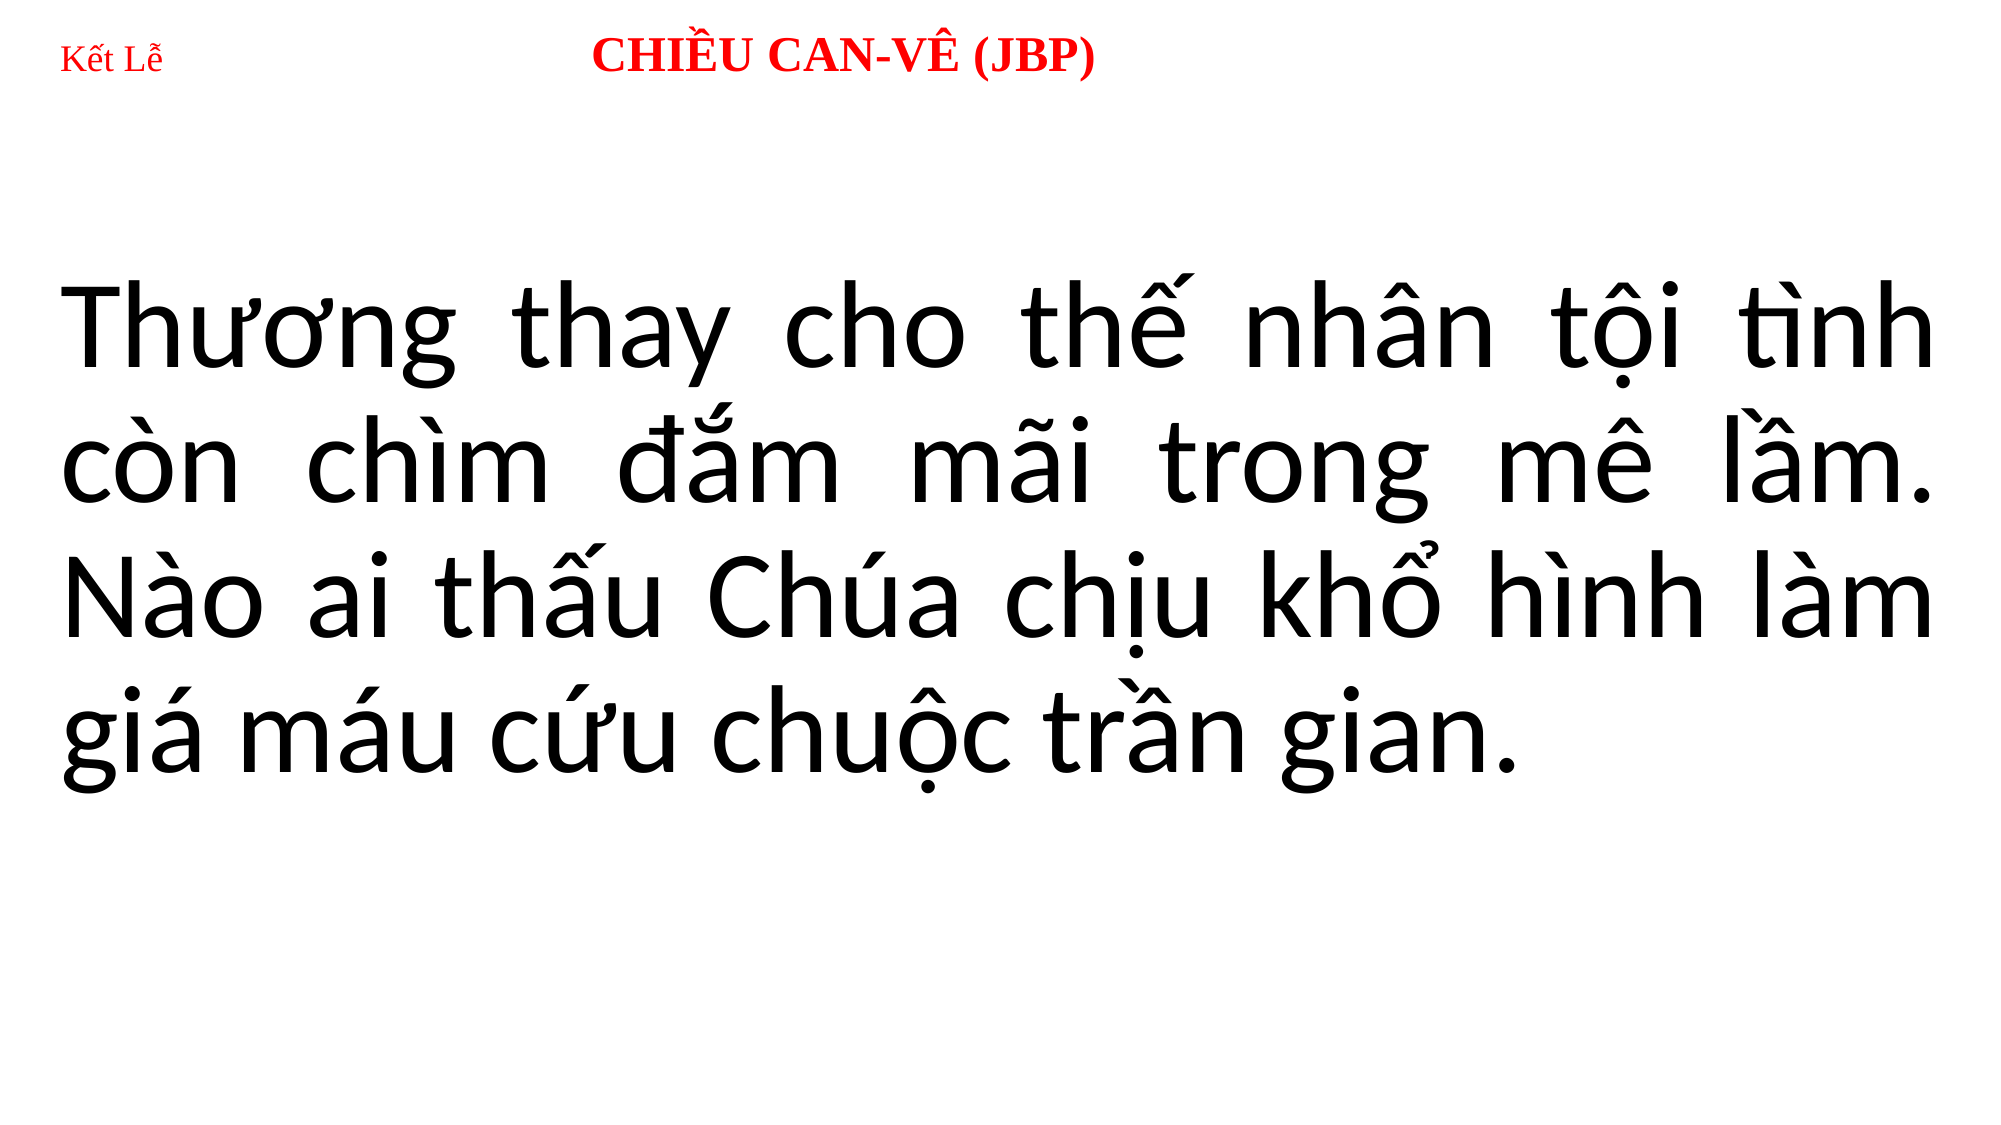

# Kết Lễ                                             CHIỀU CAN-VÊ (JBP)
Thương thay cho thế nhân tội tình còn chìm đắm mãi trong mê lầm. Nào ai thấu Chúa chịu khổ hình làm giá máu cứu chuộc trần gian.